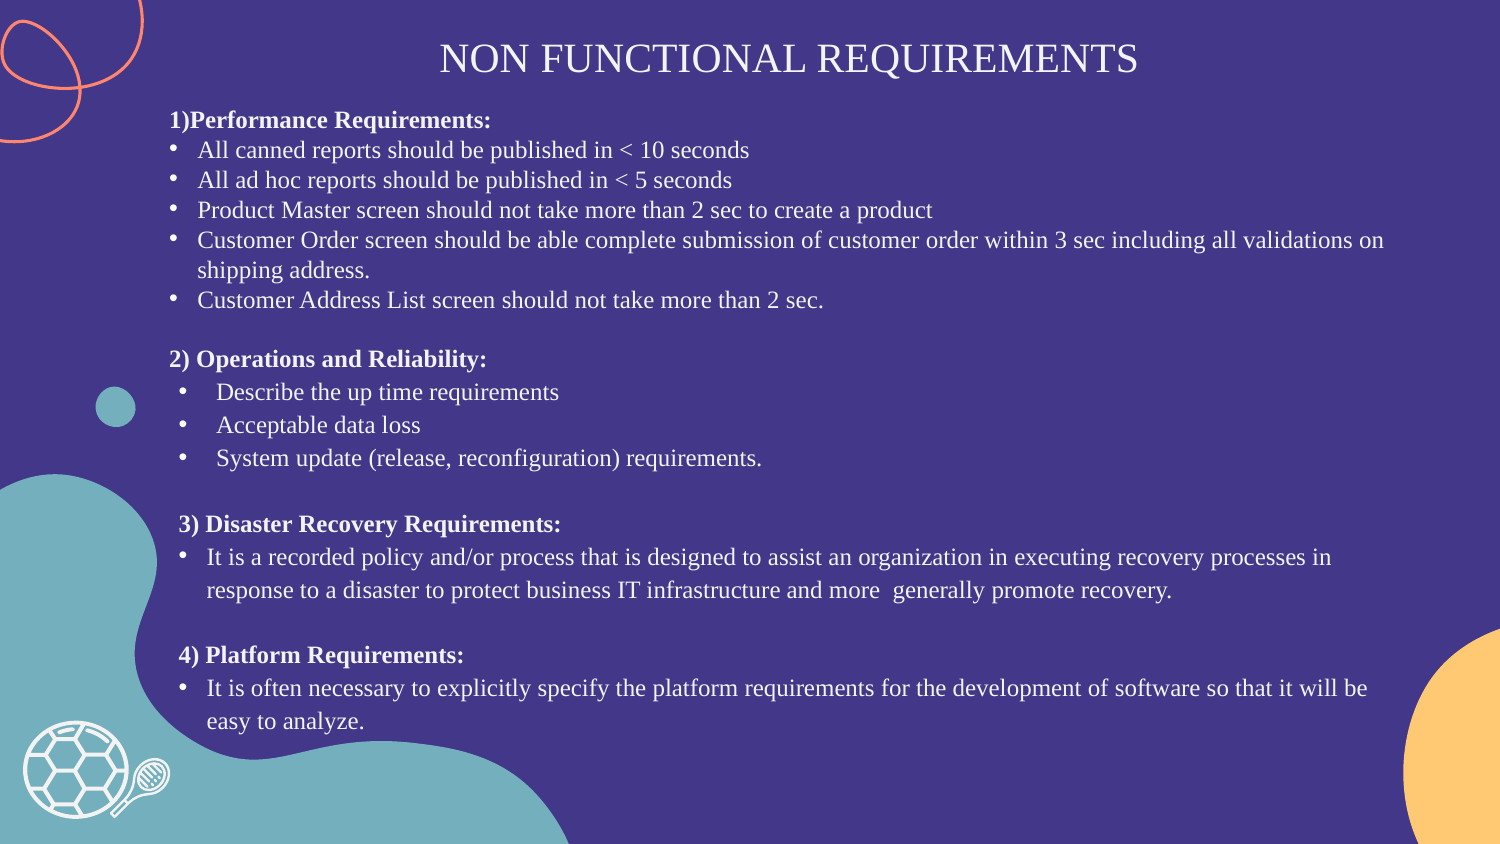

# NON FUNCTIONAL REQUIREMENTS
1)Performance Requirements:
All canned reports should be published in < 10 seconds
All ad hoc reports should be published in < 5 seconds
Product Master screen should not take more than 2 sec to create a product
Customer Order screen should be able complete submission of customer order within 3 sec including all validations on shipping address.
Customer Address List screen should not take more than 2 sec.

2) Operations and Reliability:
Describe the up time requirements
Acceptable data loss
System update (release, reconfiguration) requirements.

3) Disaster Recovery Requirements:
It is a recorded policy and/or process that is designed to assist an organization in executing recovery processes in response to a disaster to protect business IT infrastructure and more  generally promote recovery.

4) Platform Requirements:
It is often necessary to explicitly specify the platform requirements for the development of software so that it will be easy to analyze.

33%
22%